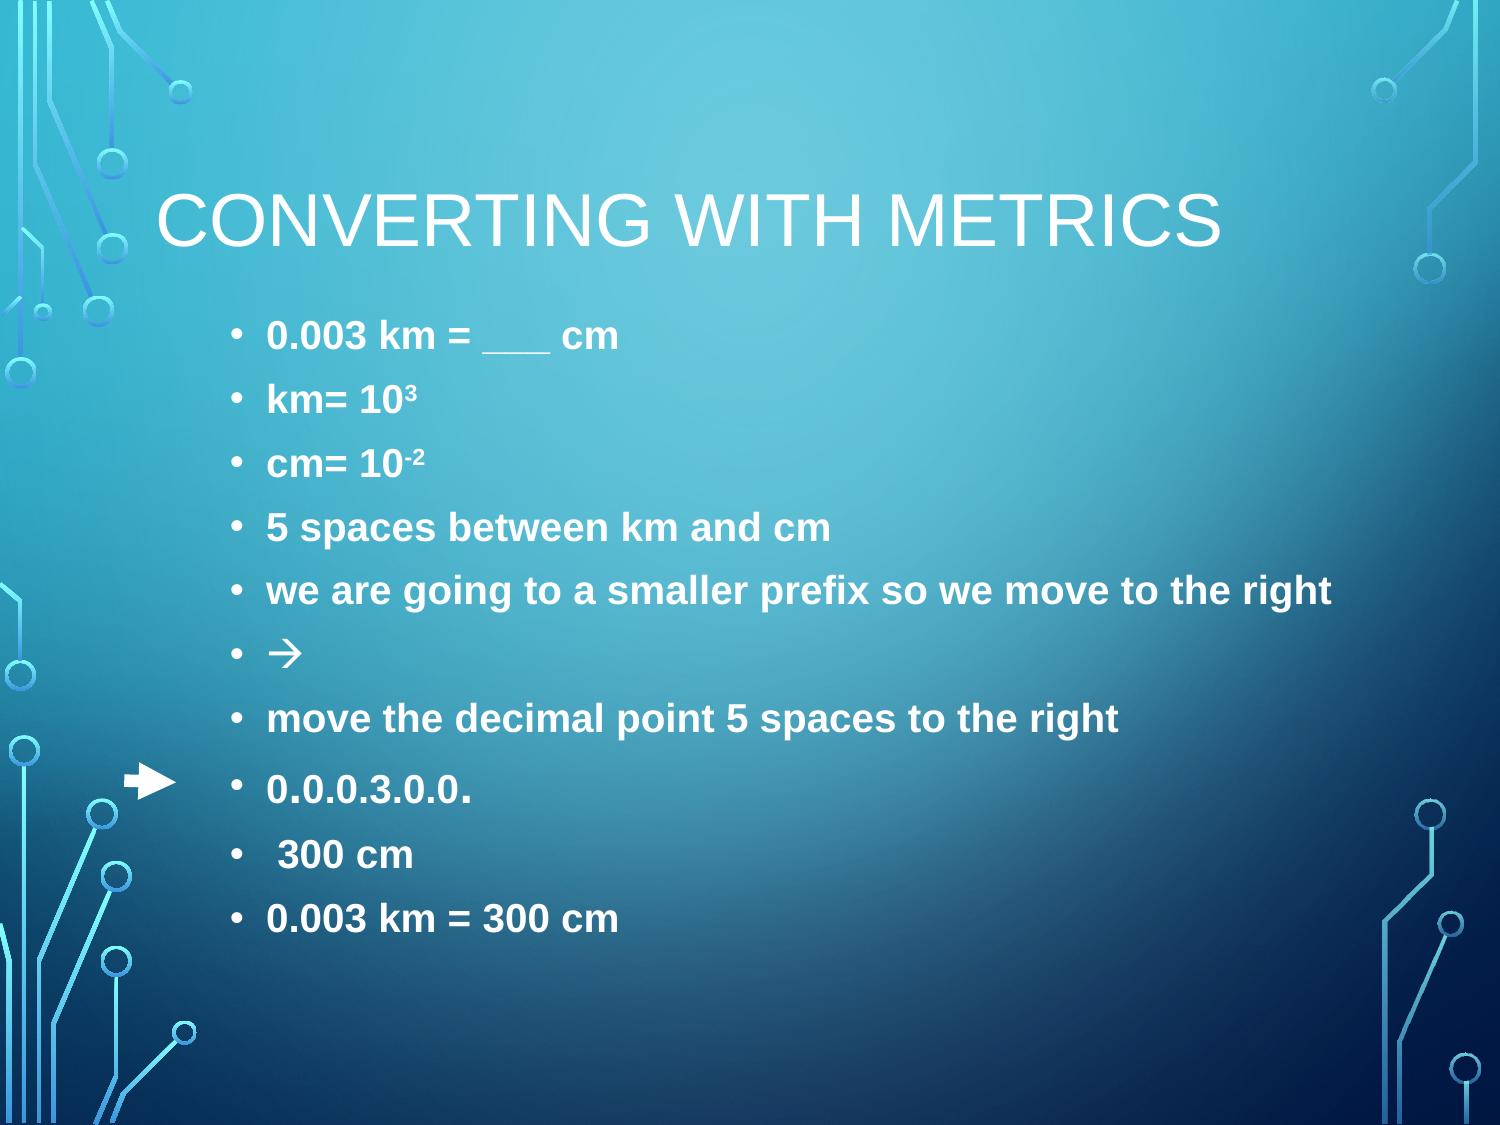

# CONVERTING WITH METRICS
0.003 km = ___ cm
km= 103
cm= 10-2
5 spaces between km and cm
we are going to a smaller prefix so we move to the right
🡪
move the decimal point 5 spaces to the right
0.0.0.3.0.0.
 300 cm
0.003 km = 300 cm